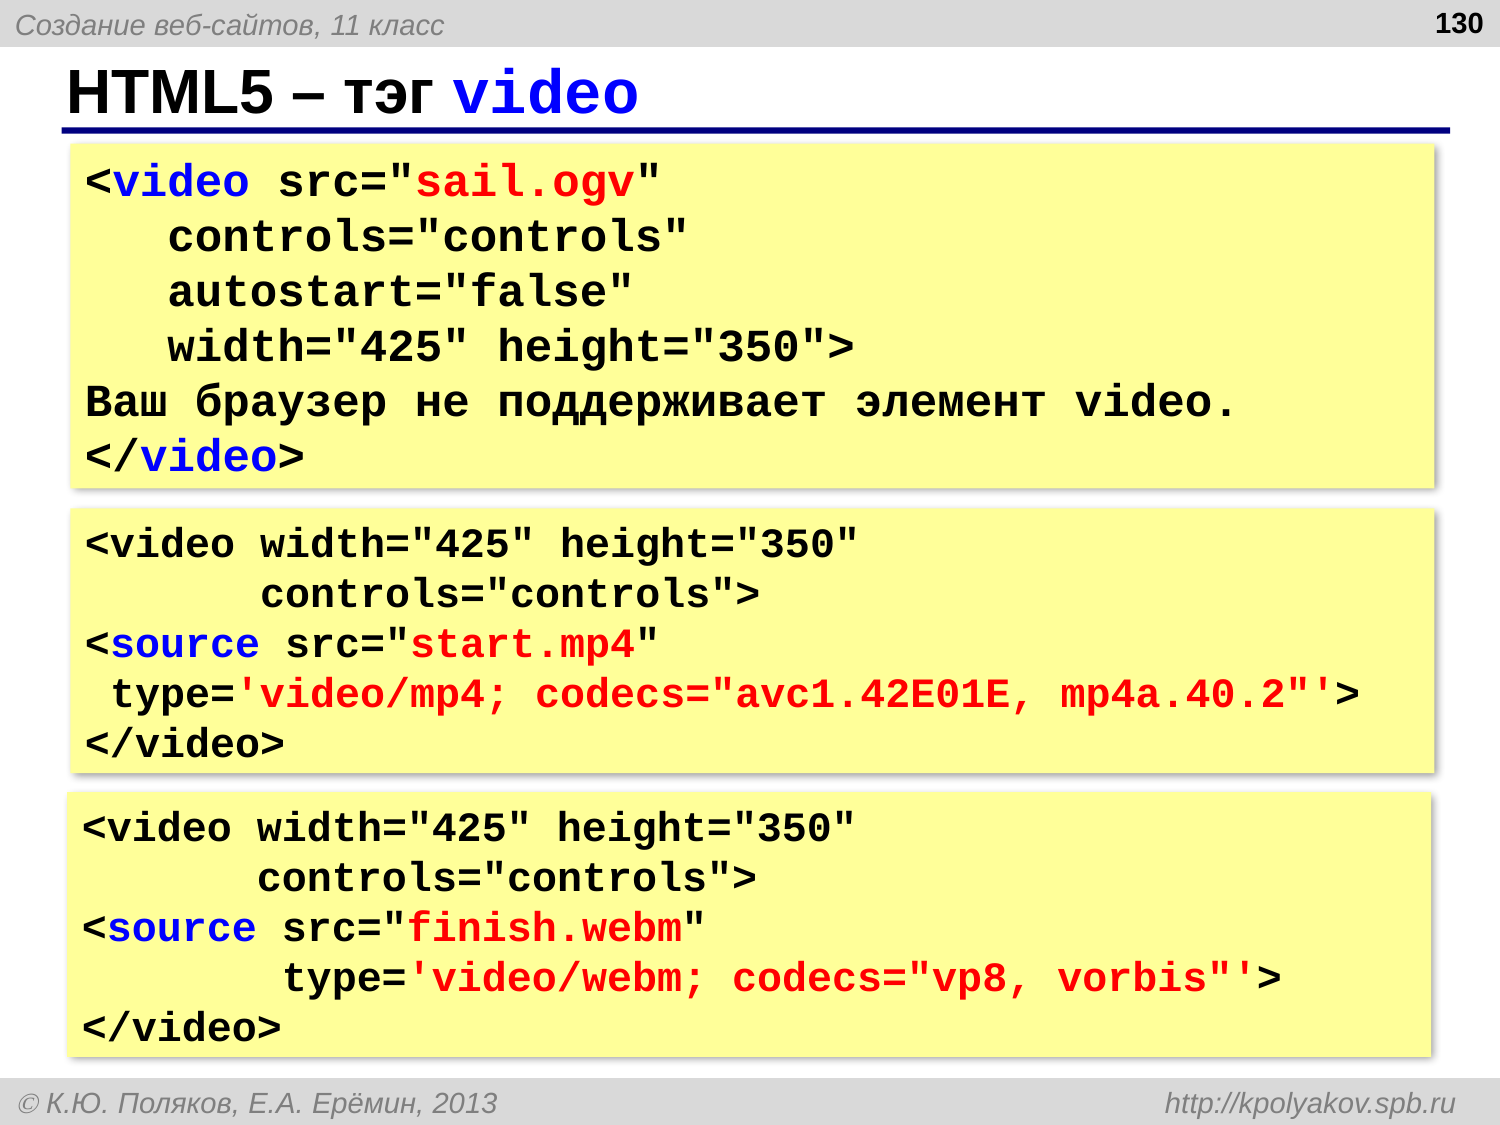

130
# HTML5 – тэг video
<video src="sail.ogv"
   controls="controls"
   autostart="false"
   width="425" height="350">
Ваш браузер не поддерживает элемент video.
</video>
<video width="425" height="350"
       controls="controls">
<source src="start.mp4"
 type='video/mp4; codecs="avc1.42E01E, mp4a.40.2"'>
</video>
<video width="425" height="350"
       controls="controls">
<source src="finish.webm"
        type='video/webm; codecs="vp8, vorbis"'>
</video>